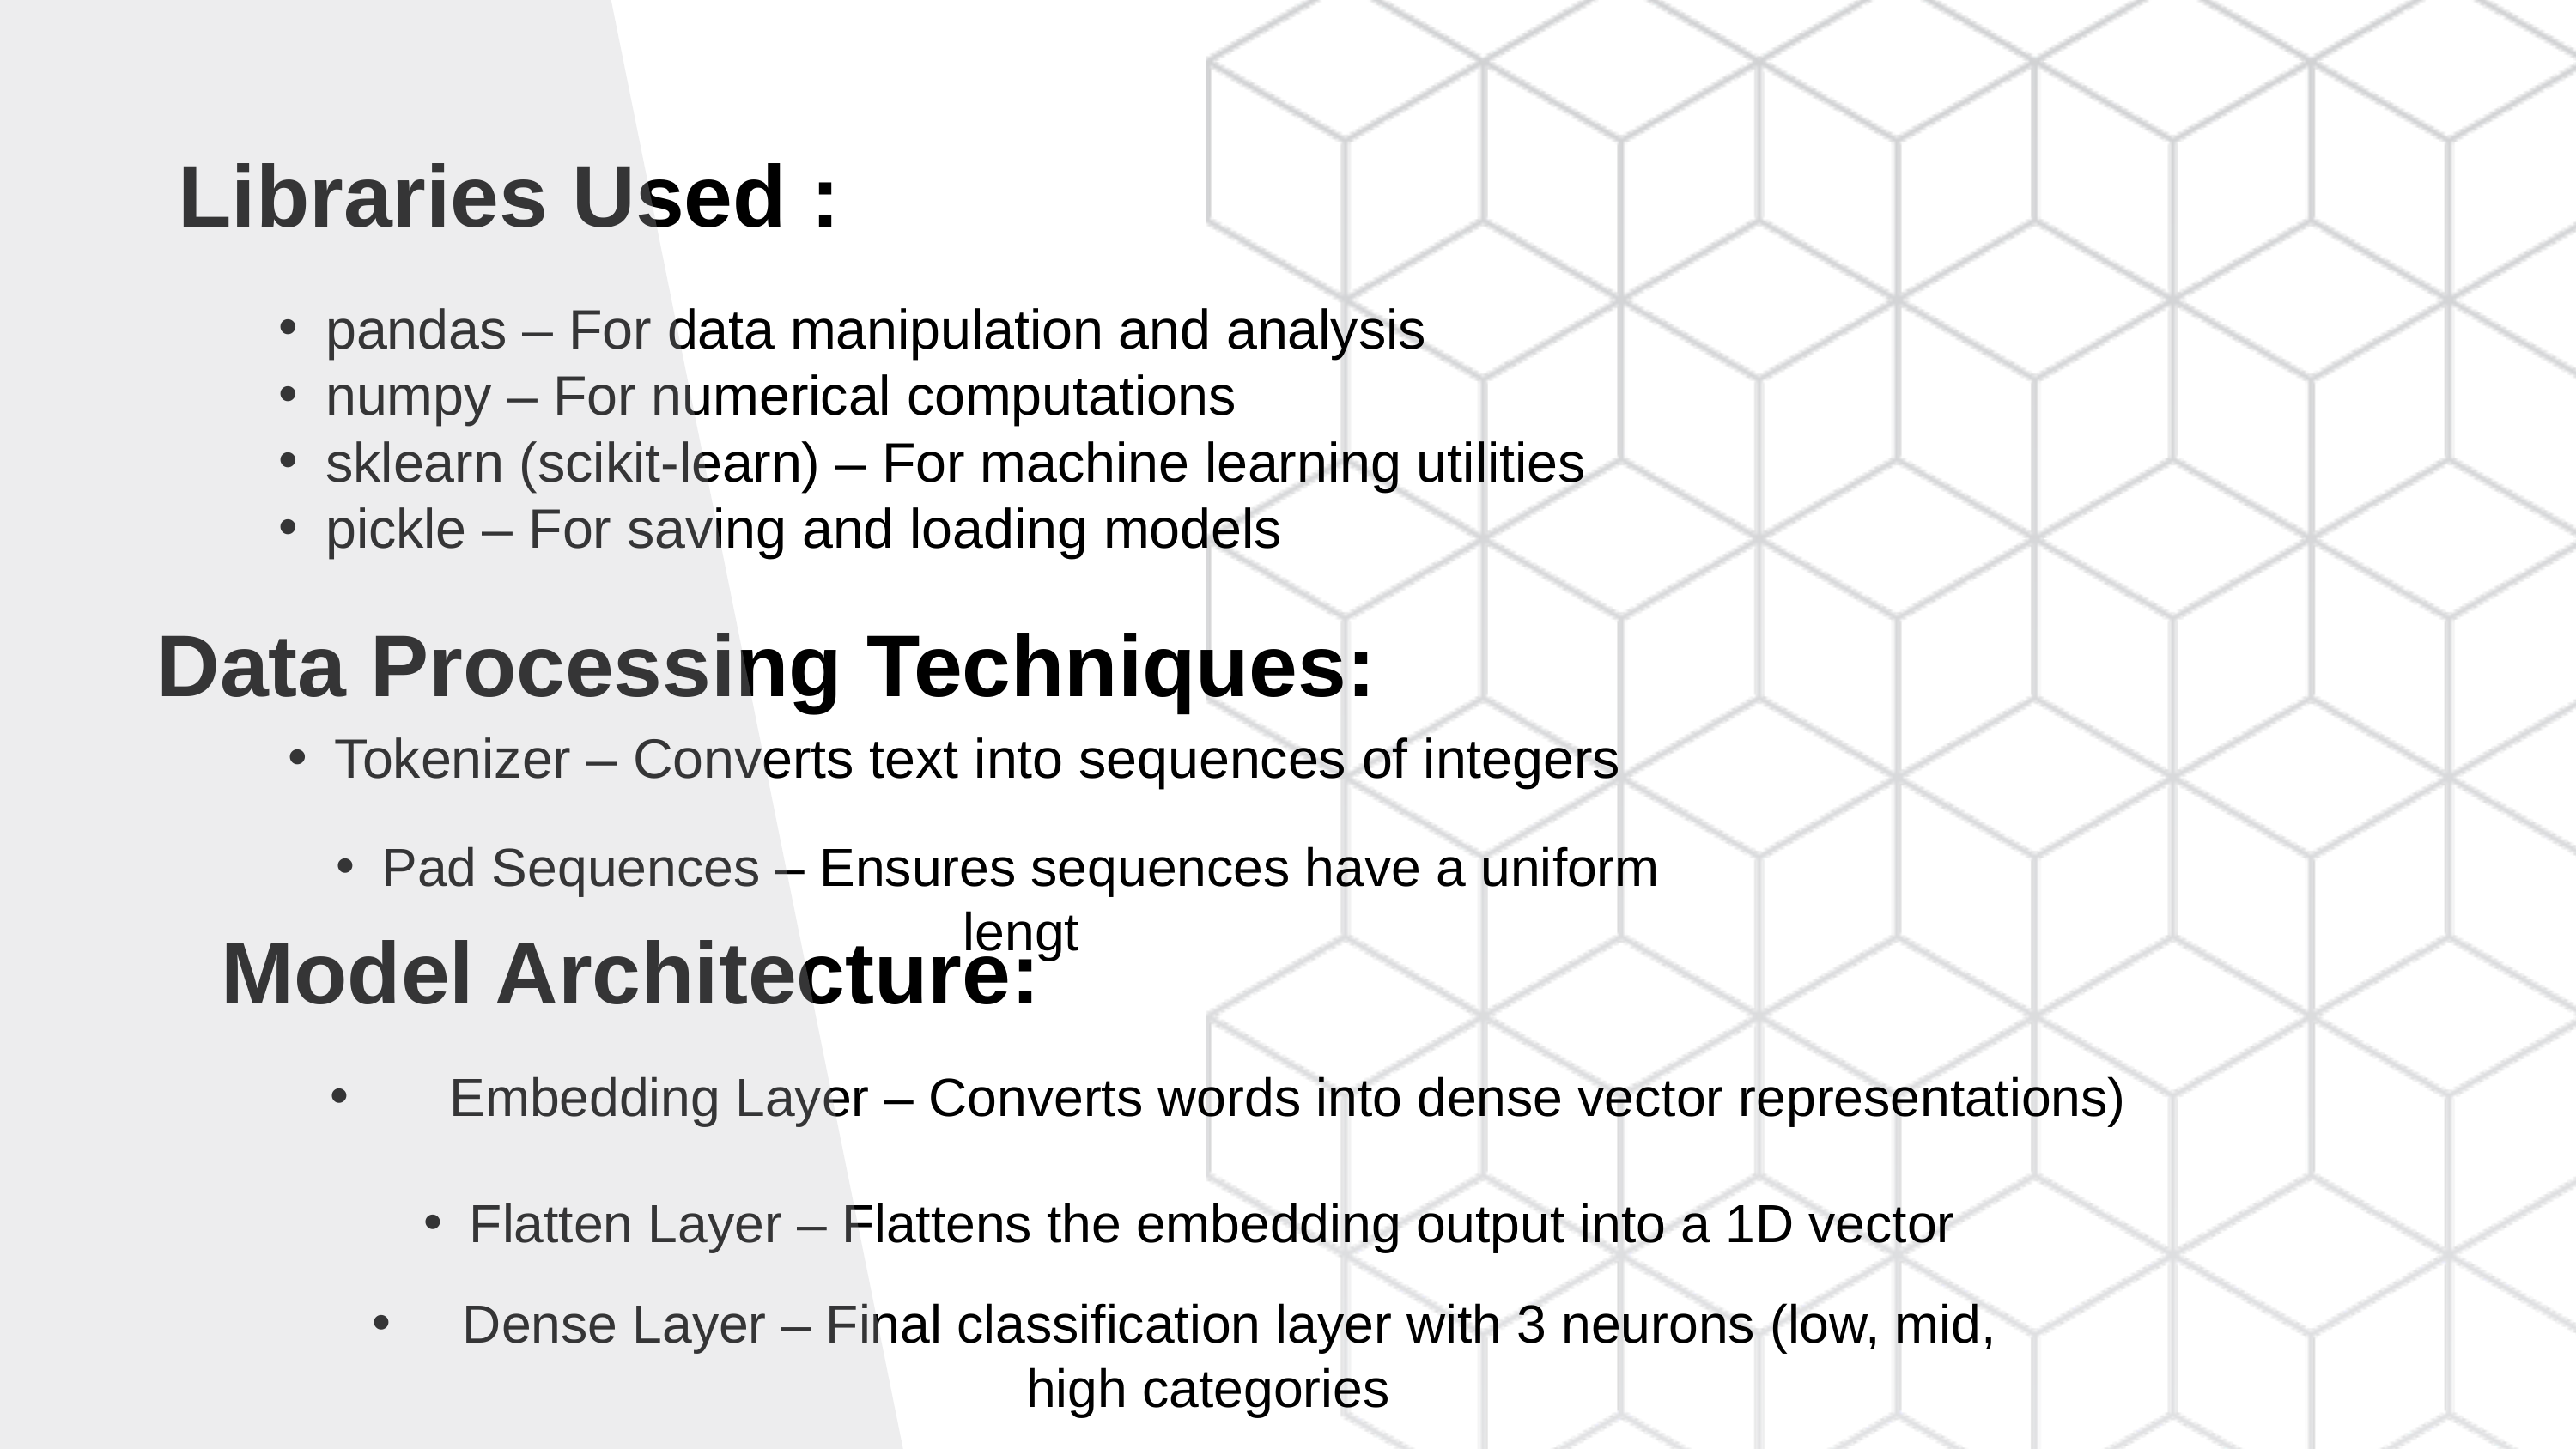

Libraries Used :

pandas – For data manipulation and analysis
numpy – For numerical computations
sklearn (scikit-learn) – For machine learning utilities
pickle – For saving and loading models

Data Processing Techniques:

Tokenizer – Converts text into sequences of integers

Pad Sequences – Ensures sequences have a uniform lengt
Model Architecture:
     Embedding Layer – Converts words into dense vector representations)

Flatten Layer – Flattens the embedding output into a 1D vector
   Dense Layer – Final classification layer with 3 neurons (low, mid, high categories